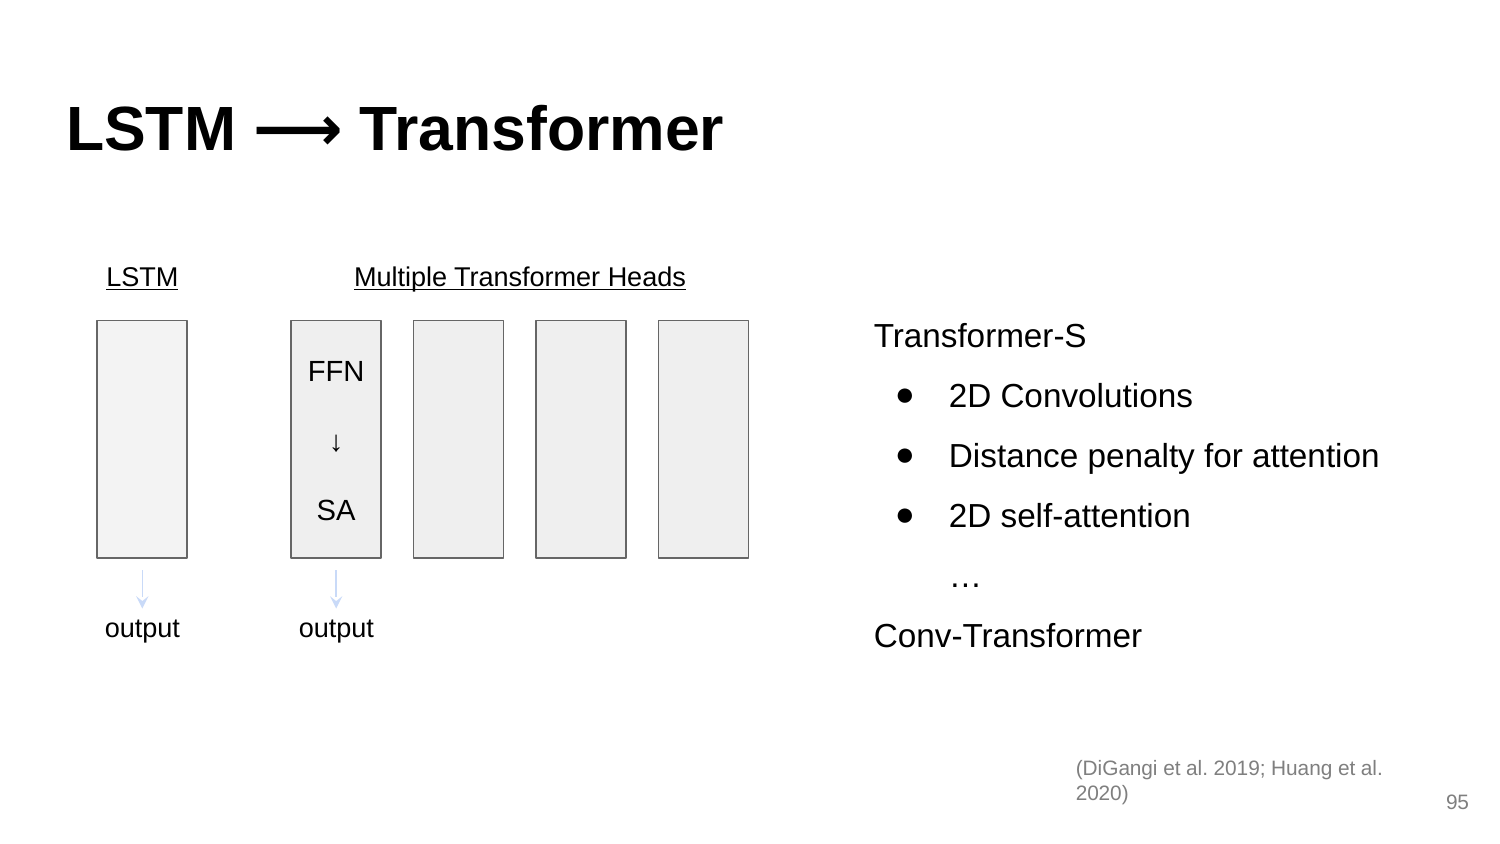

# LSTM ⟶ Transformer
LSTM
Multiple Transformer Heads
Transformer-S
2D Convolutions
Distance penalty for attention
2D self-attention
…
Conv-Transformer

FFN
↓
SA

output
output
(DiGangi et al. 2019; Huang et al. 2020)
95